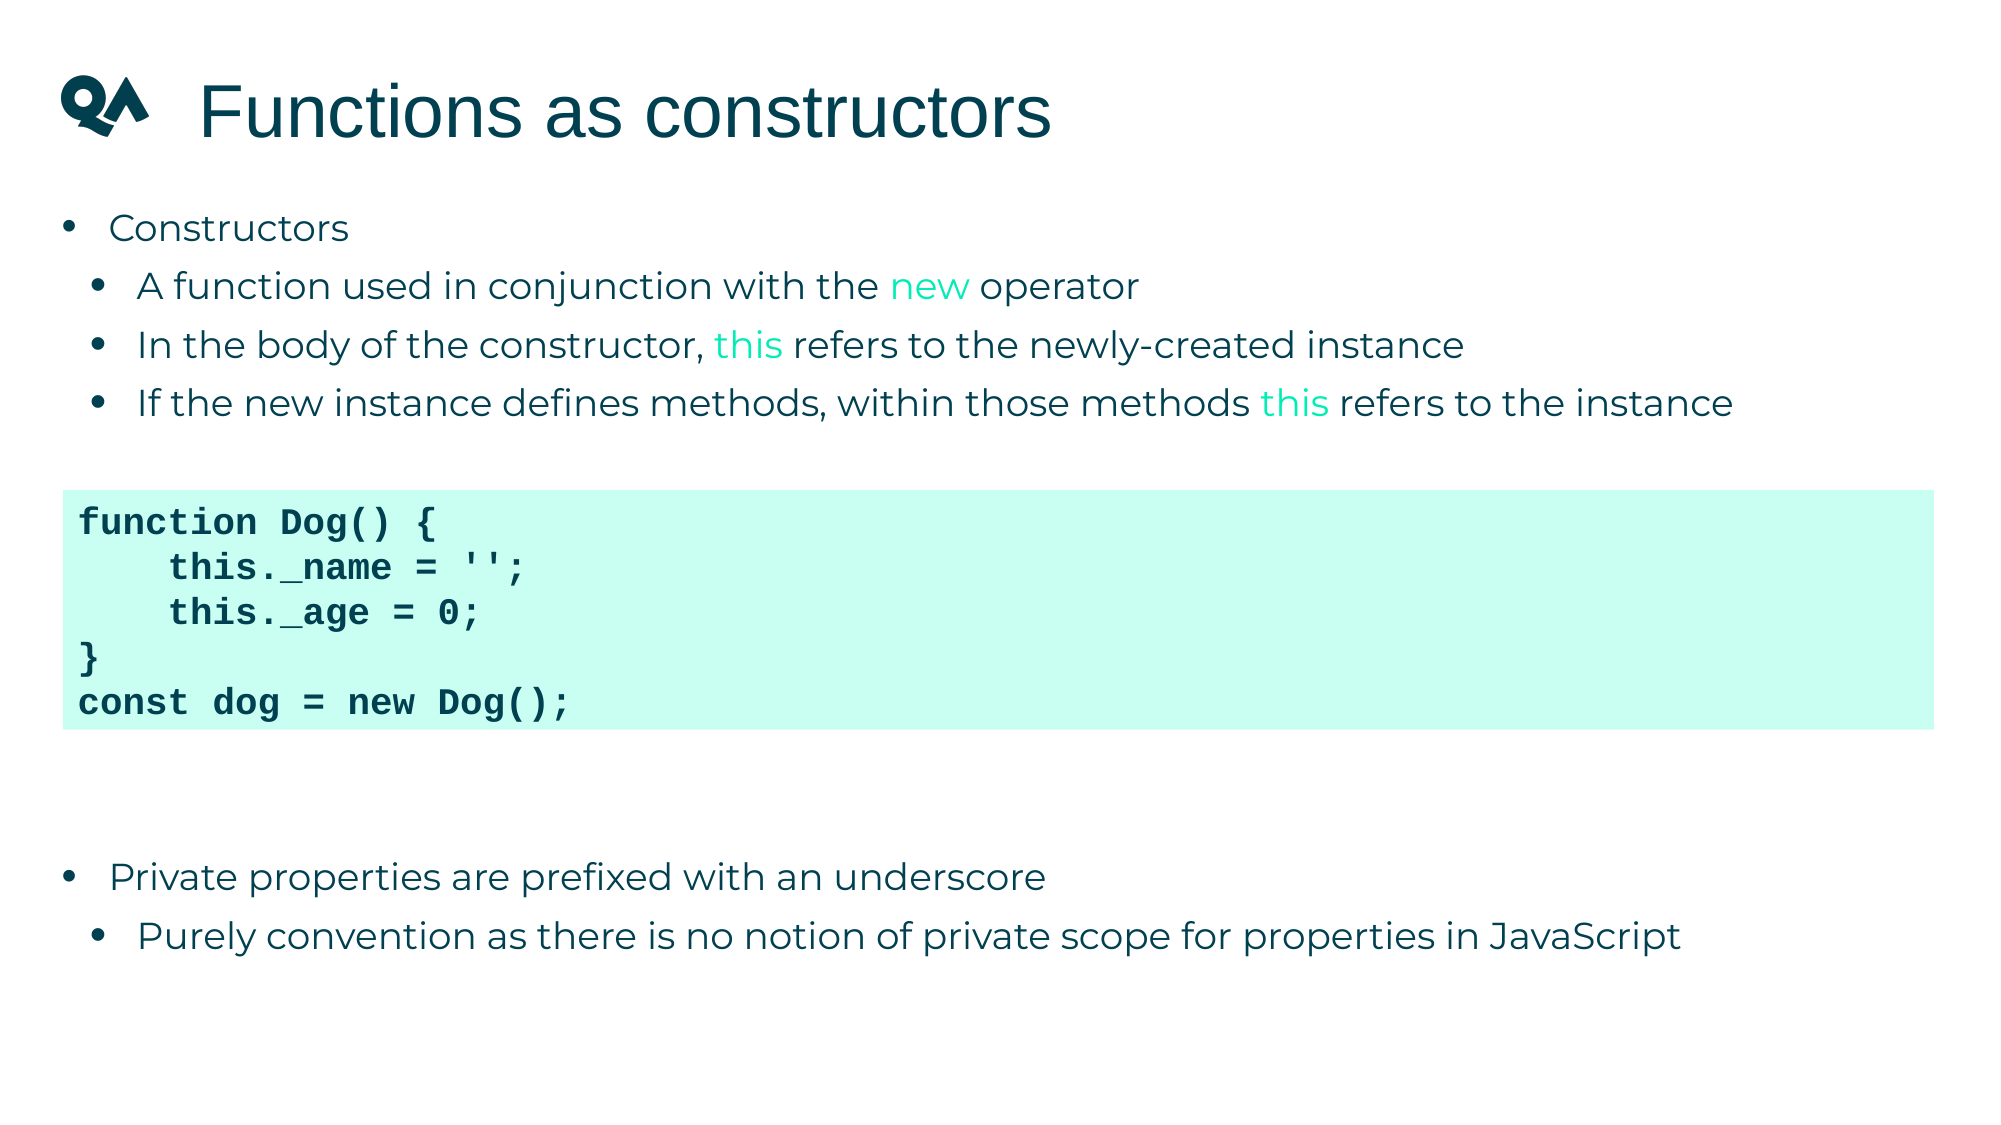

Functions as constructors
Constructors
A function used in conjunction with the new operator
In the body of the constructor, this refers to the newly-created instance
If the new instance defines methods, within those methods this refers to the instance

Private properties are prefixed with an underscore
Purely convention as there is no notion of private scope for properties in JavaScript

function Dog() {
    this._name = '';
    this._age = 0;
}
const dog = new Dog();